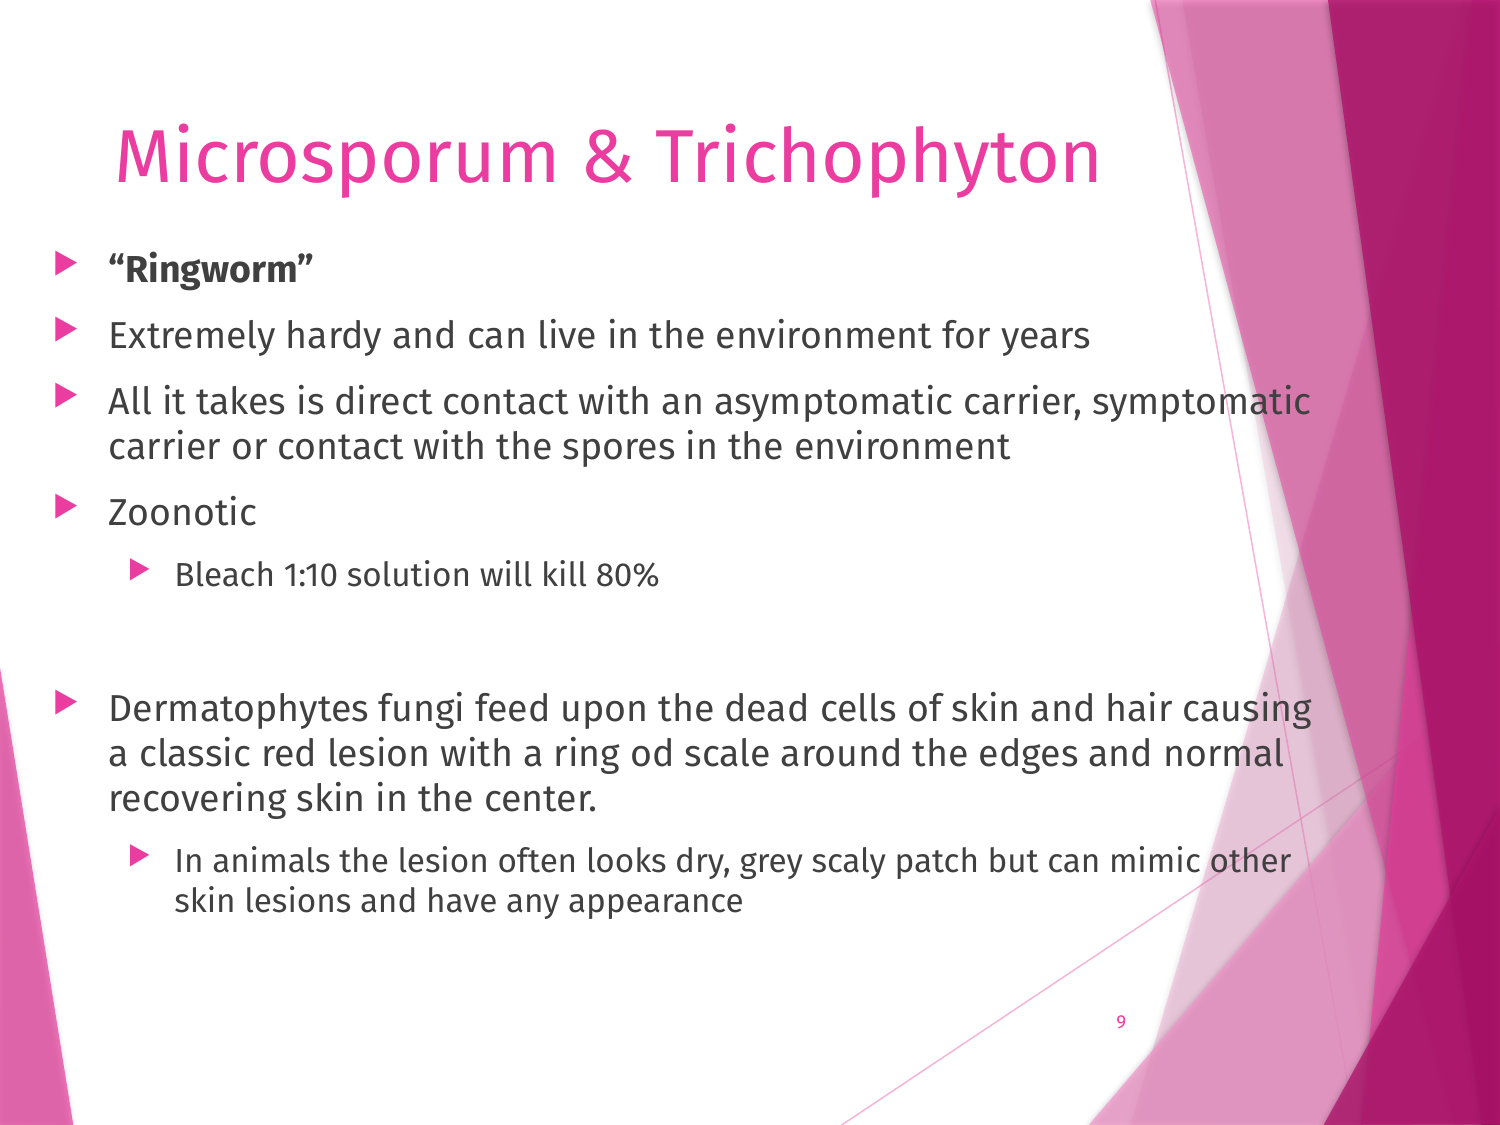

# Microsporum & Trichophyton
“Ringworm”
Extremely hardy and can live in the environment for years
All it takes is direct contact with an asymptomatic carrier, symptomatic carrier or contact with the spores in the environment
Zoonotic
Bleach 1:10 solution will kill 80%

Dermatophytes fungi feed upon the dead cells of skin and hair causing a classic red lesion with a ring od scale around the edges and normal recovering skin in the center.
In animals the lesion often looks dry, grey scaly patch but can mimic other skin lesions and have any appearance

9